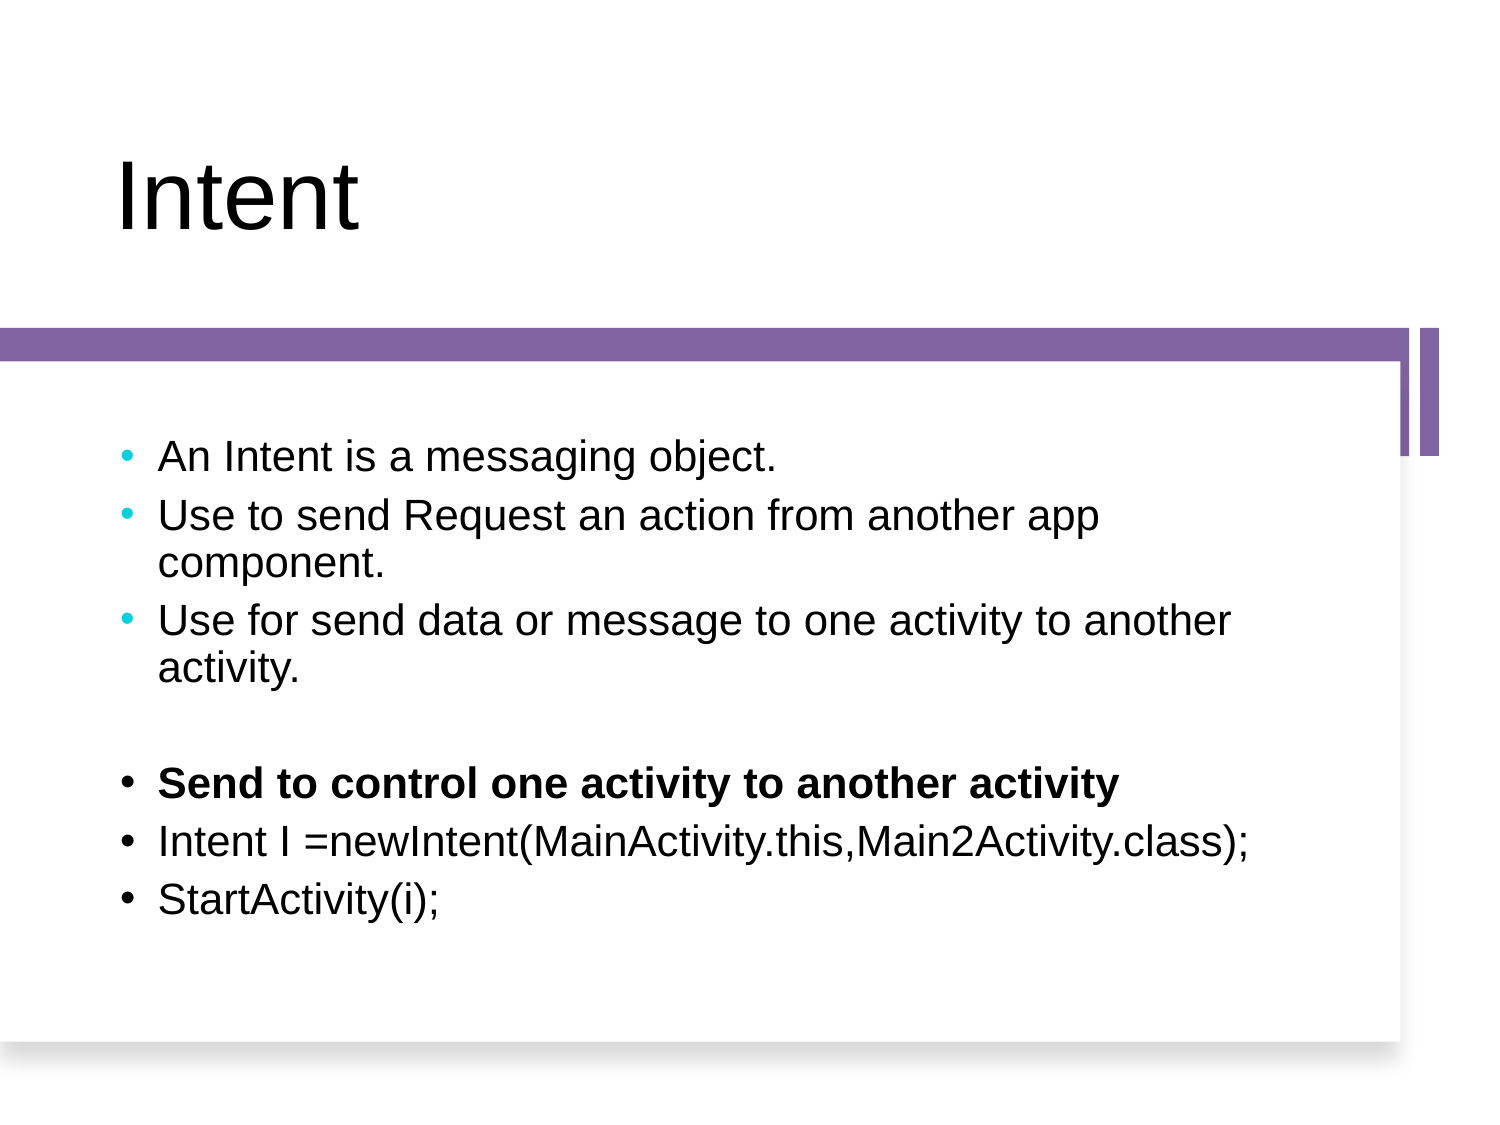

Intent

An Intent is a messaging object.
Use to send Request an action from another app component.
Use for send data or message to one activity to another activity.

Send to control one activity to another activity
Intent I =newIntent(MainActivity.this,Main2Activity.class);
StartActivity(i);